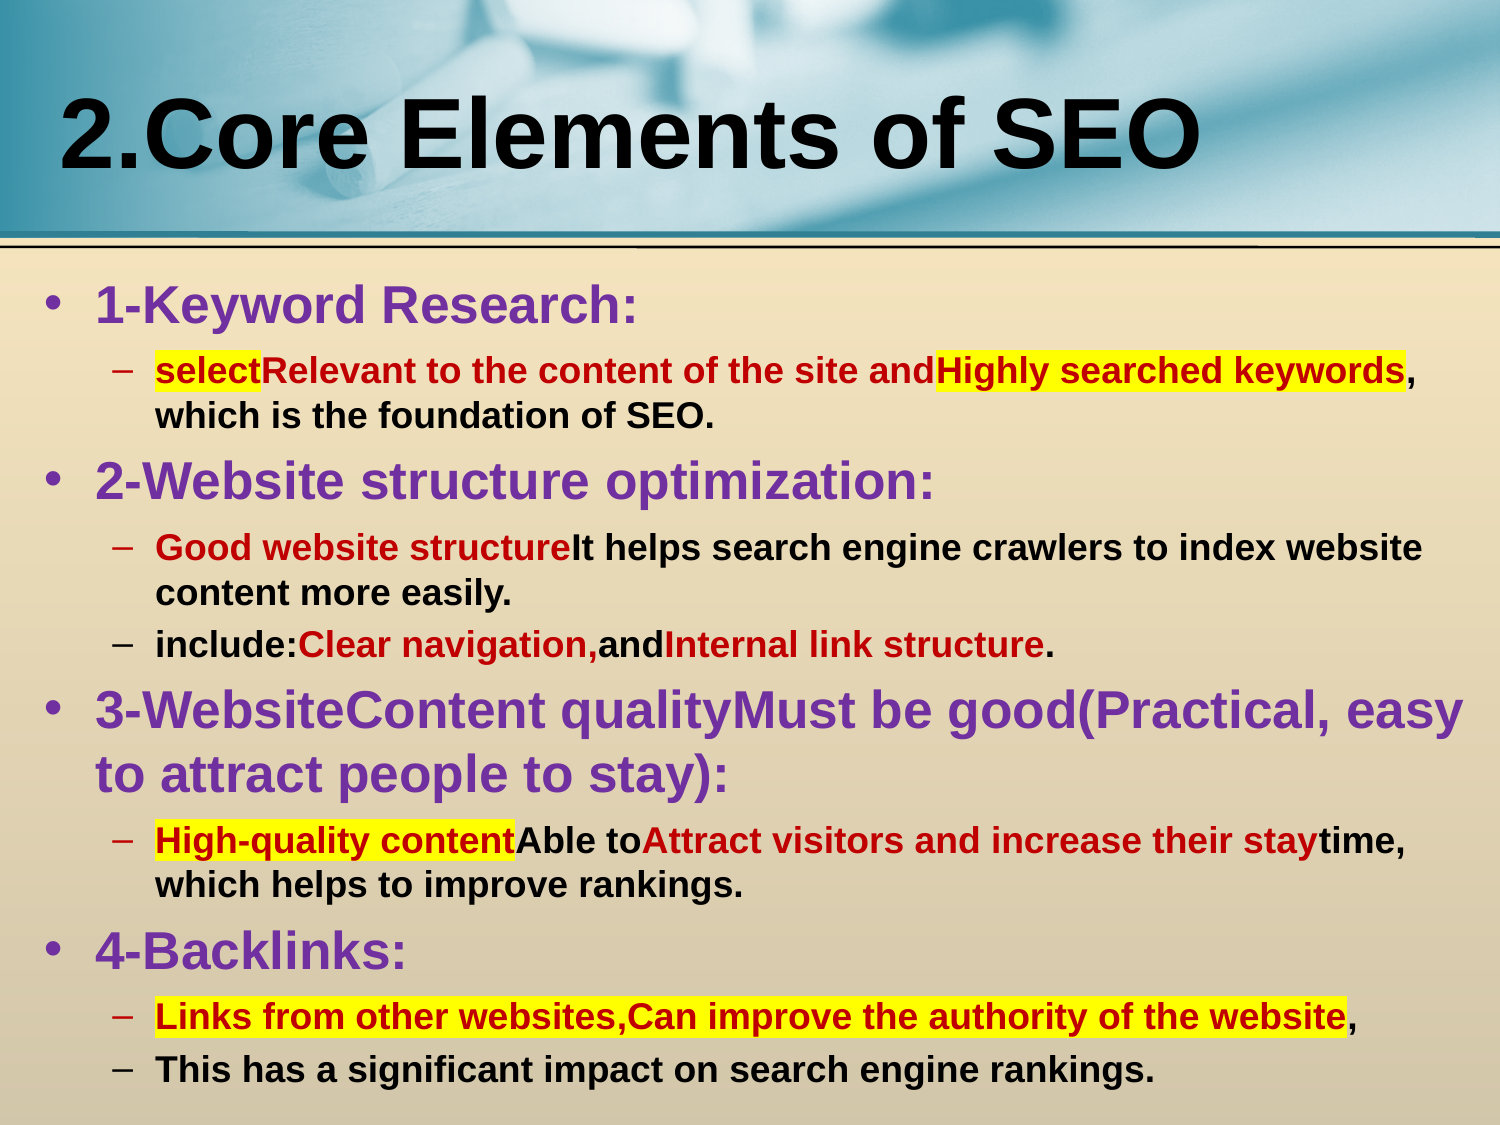

# 2.Core Elements of SEO
1-Keyword Research:
selectRelevant to the content of the site andHighly searched keywords, which is the foundation of SEO.
2-Website structure optimization:
Good website structureIt helps search engine crawlers to index website content more easily.
include:Clear navigation,andInternal link structure.
3-WebsiteContent qualityMust be good(Practical, easy to attract people to stay):
High-quality contentAble toAttract visitors and increase their staytime, which helps to improve rankings.
4-Backlinks:
Links from other websites,Can improve the authority of the website,
This has a significant impact on search engine rankings.